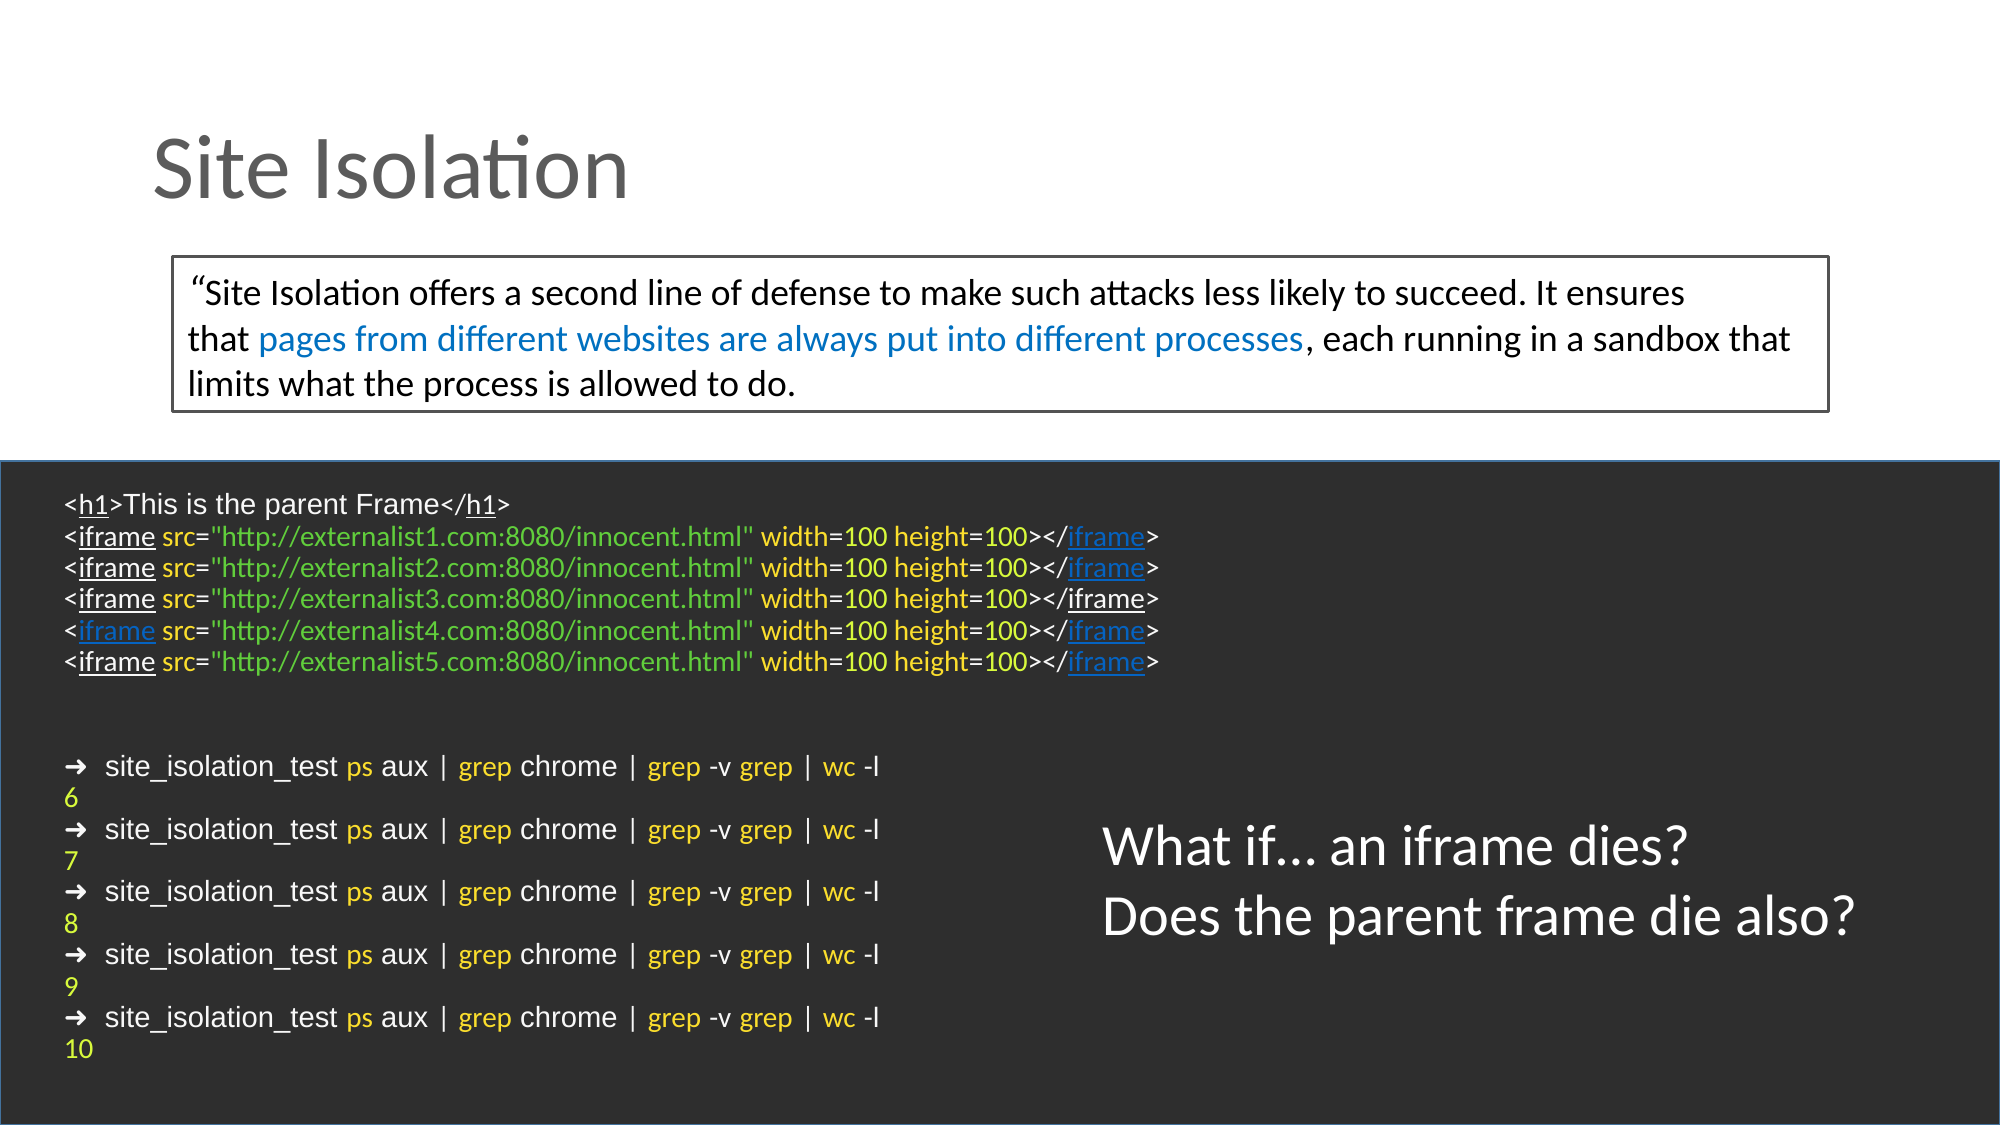

# Site Isolation
“Site Isolation offers a second line of defense to make such attacks less likely to succeed. It ensures that pages from different websites are always put into different processes, each running in a sandbox that limits what the process is allowed to do.

<h1>This is the parent Frame</h1>
<iframe src="http://externalist1.com:8080/innocent.html" width=100 height=100></iframe>
<iframe src="http://externalist2.com:8080/innocent.html" width=100 height=100></iframe>
<iframe src="http://externalist3.com:8080/innocent.html" width=100 height=100></iframe>
<iframe src="http://externalist4.com:8080/innocent.html" width=100 height=100></iframe>
<iframe src="http://externalist5.com:8080/innocent.html" width=100 height=100></iframe>

➜  site_isolation_test ps aux | grep chrome | grep -v grep | wc -l
6
➜  site_isolation_test ps aux | grep chrome | grep -v grep | wc -l
7
➜  site_isolation_test ps aux | grep chrome | grep -v grep | wc -l
8
➜  site_isolation_test ps aux | grep chrome | grep -v grep | wc -l
9
➜  site_isolation_test ps aux | grep chrome | grep -v grep | wc -l
10
What if… an iframe dies?
Does the parent frame die also?